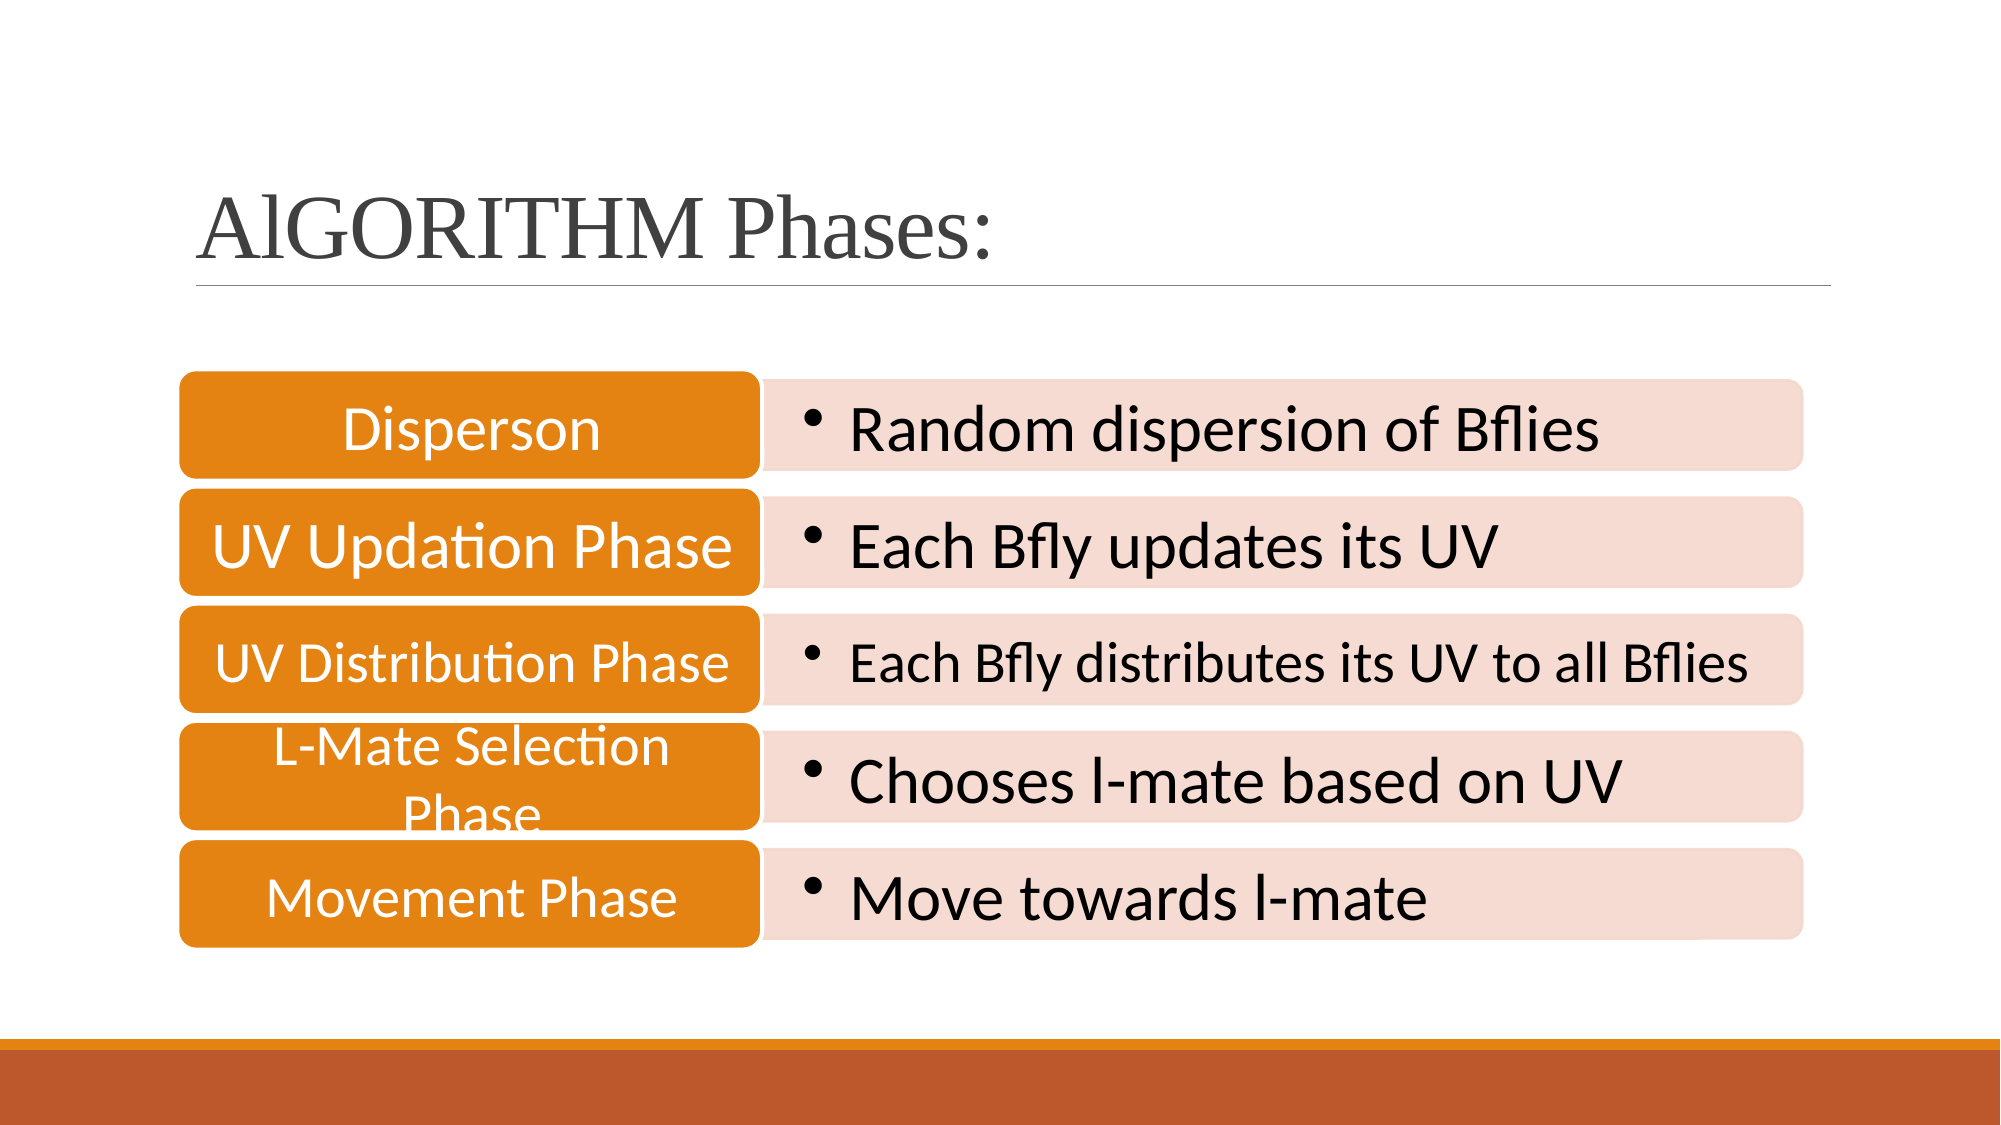

# AlGORITHM Phases:
Random dispersion of Bflies
Disperson
Each Bfly updates its UV
UV Updation Phase
Each Bfly distributes its UV to all Bflies
UV Distribution Phase
Chooses l-mate based on UV
L-Mate Selection Phase
Move towards l-mate
Movement Phase